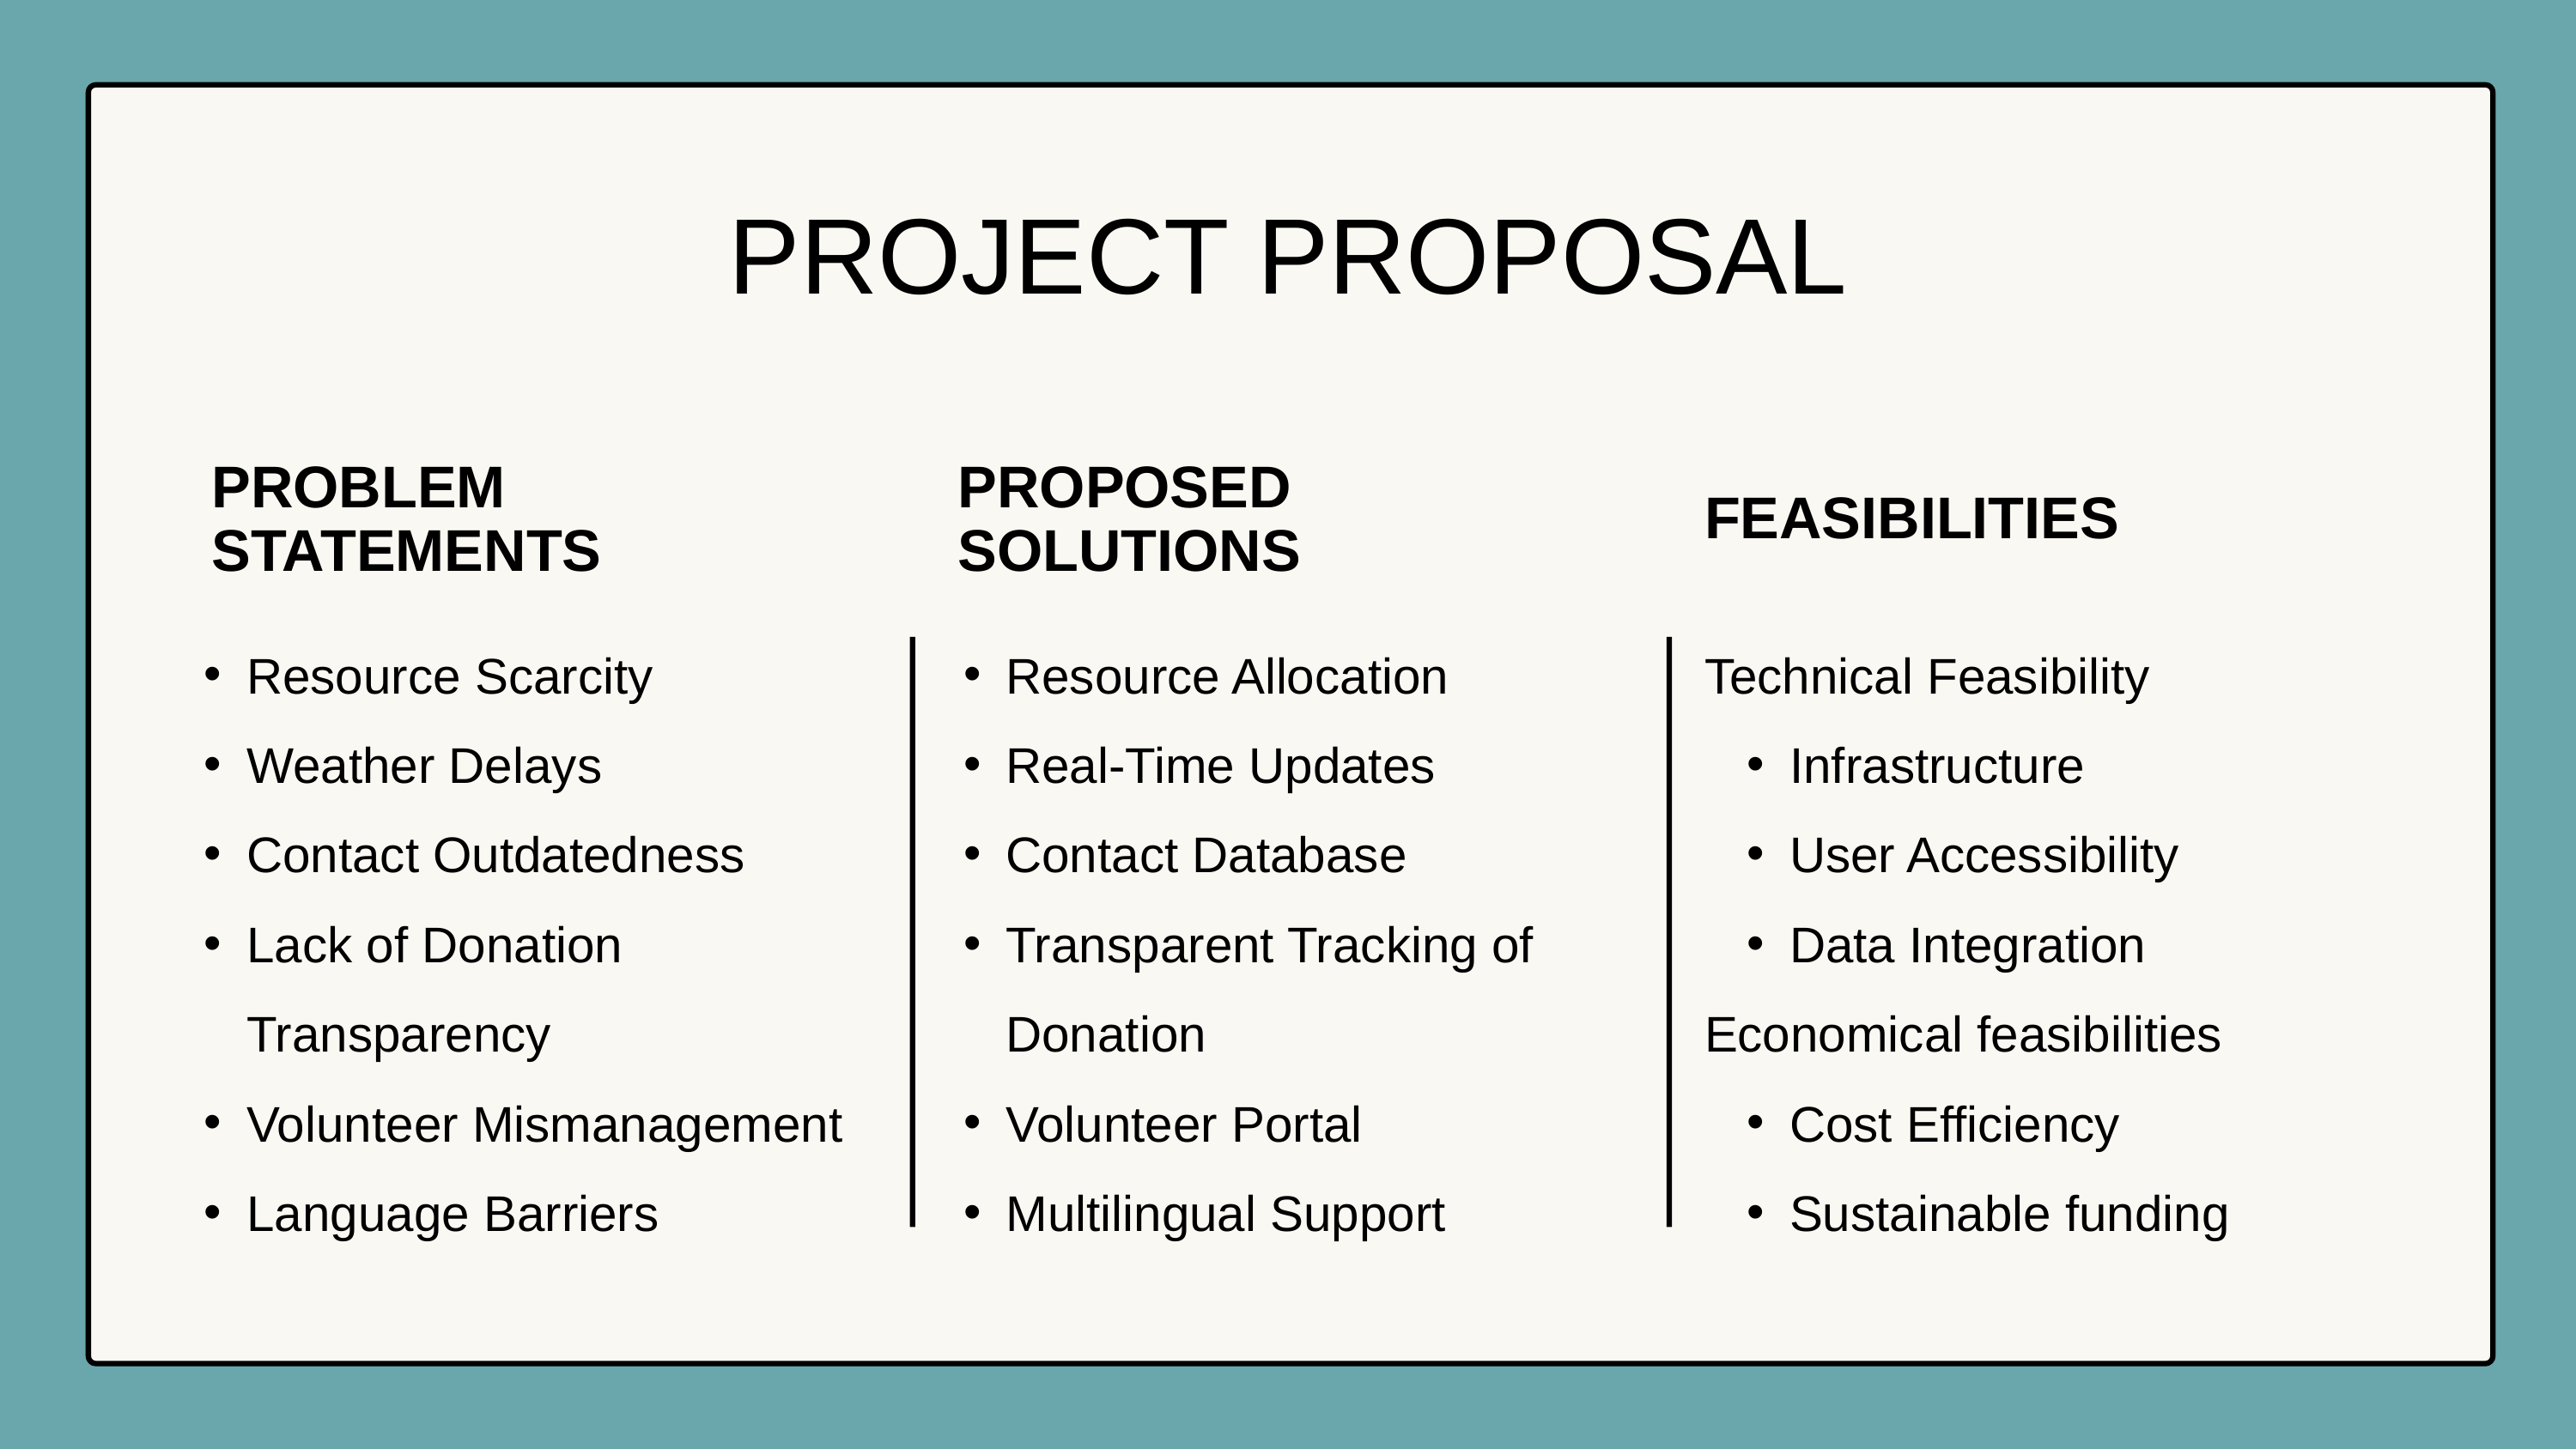

PROJECT PROPOSAL
PROBLEM STATEMENTS
PROPOSED SOLUTIONS
FEASIBILITIES
Resource Scarcity
Weather Delays
Contact Outdatedness
Lack of Donation Transparency
Volunteer Mismanagement
Language Barriers
Resource Allocation
Real-Time Updates
Contact Database
Transparent Tracking of Donation
Volunteer Portal
Multilingual Support
Technical Feasibility
Infrastructure
User Accessibility
Data Integration
Economical feasibilities
Cost Efficiency
Sustainable funding